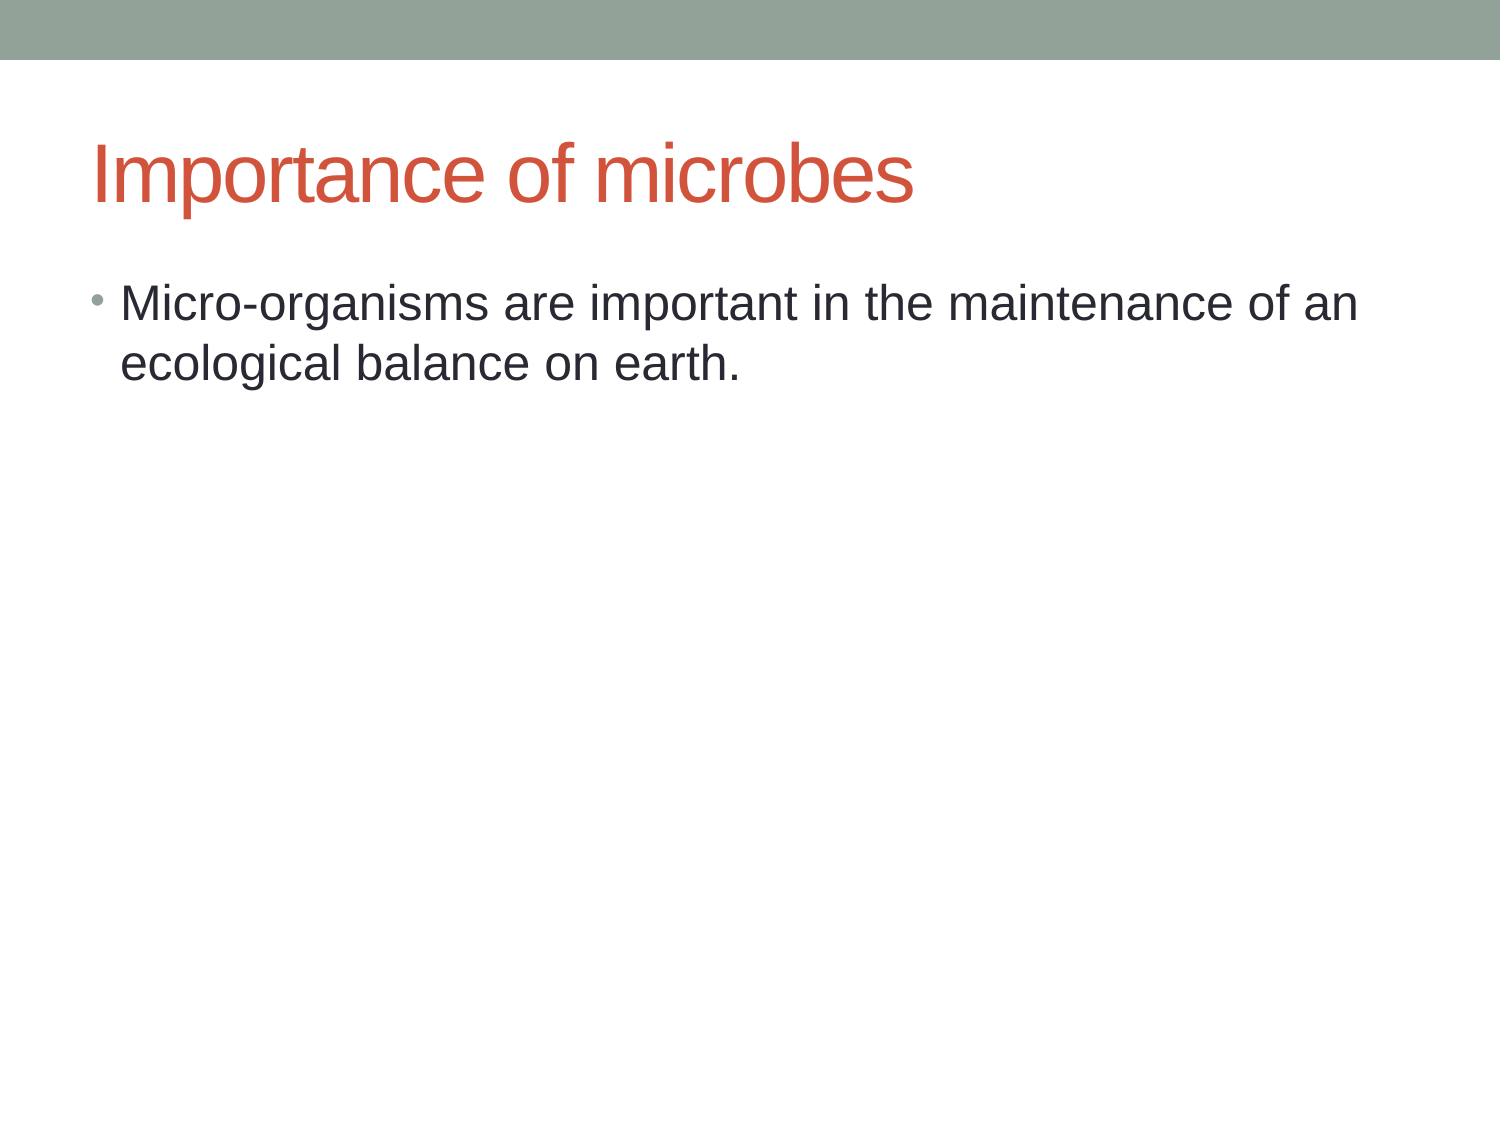

# Importance of microbes
Micro-organisms are important in the maintenance of an ecological balance on earth.